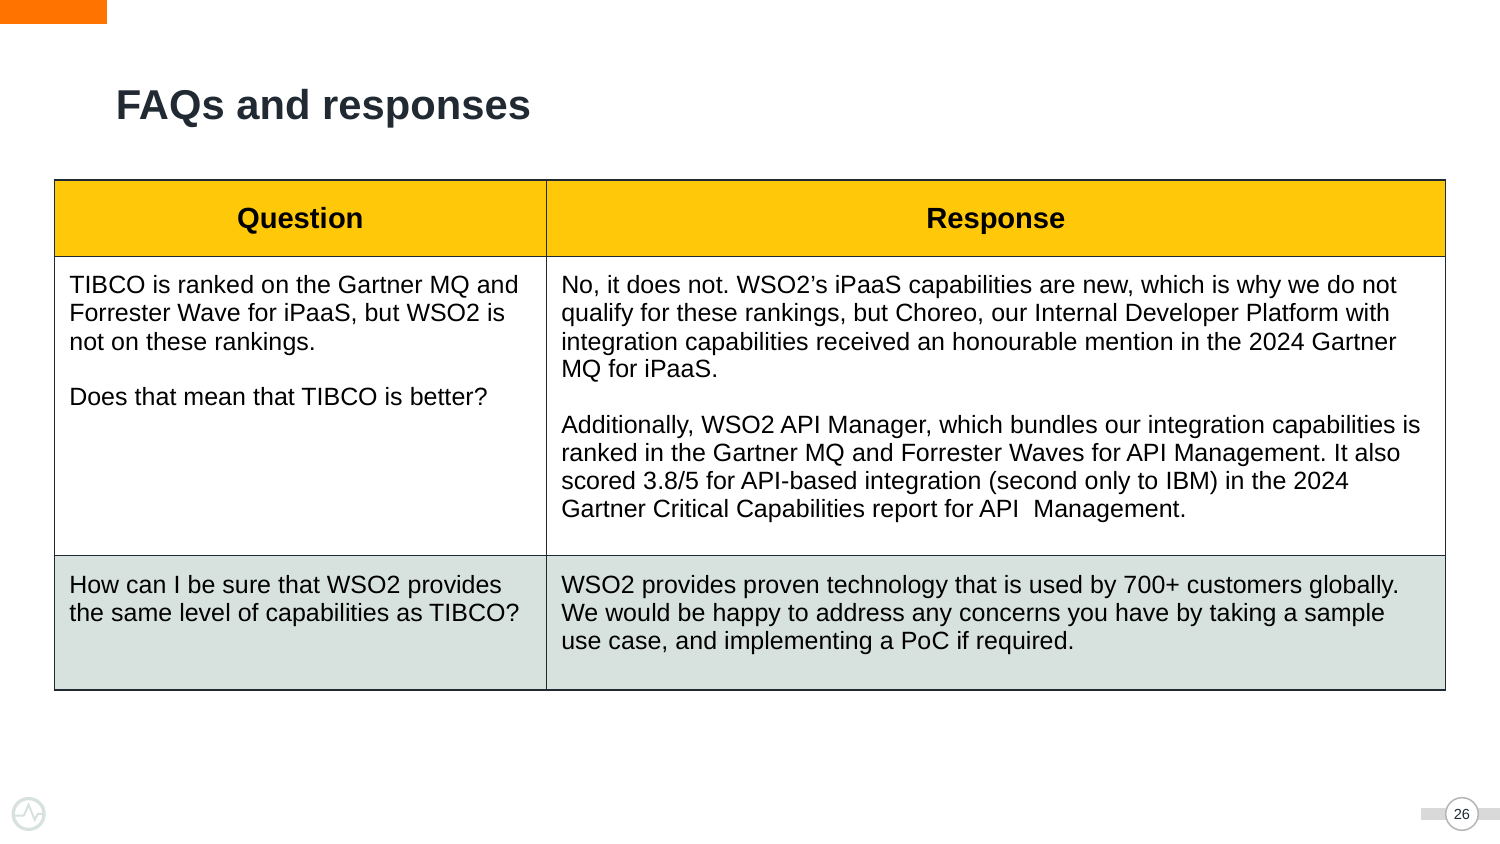

# FAQs and responses
| Question | Response |
| --- | --- |
| TIBCO is ranked on the Gartner MQ and Forrester Wave for iPaaS, but WSO2 is not on these rankings. Does that mean that TIBCO is better? | No, it does not. WSO2’s iPaaS capabilities are new, which is why we do not qualify for these rankings, but Choreo, our Internal Developer Platform with integration capabilities received an honourable mention in the 2024 Gartner MQ for iPaaS. Additionally, WSO2 API Manager, which bundles our integration capabilities is ranked in the Gartner MQ and Forrester Waves for API Management. It also scored 3.8/5 for API-based integration (second only to IBM) in the 2024 Gartner Critical Capabilities report for API Management. |
| How can I be sure that WSO2 provides the same level of capabilities as TIBCO? | WSO2 provides proven technology that is used by 700+ customers globally. We would be happy to address any concerns you have by taking a sample use case, and implementing a PoC if required. |
26